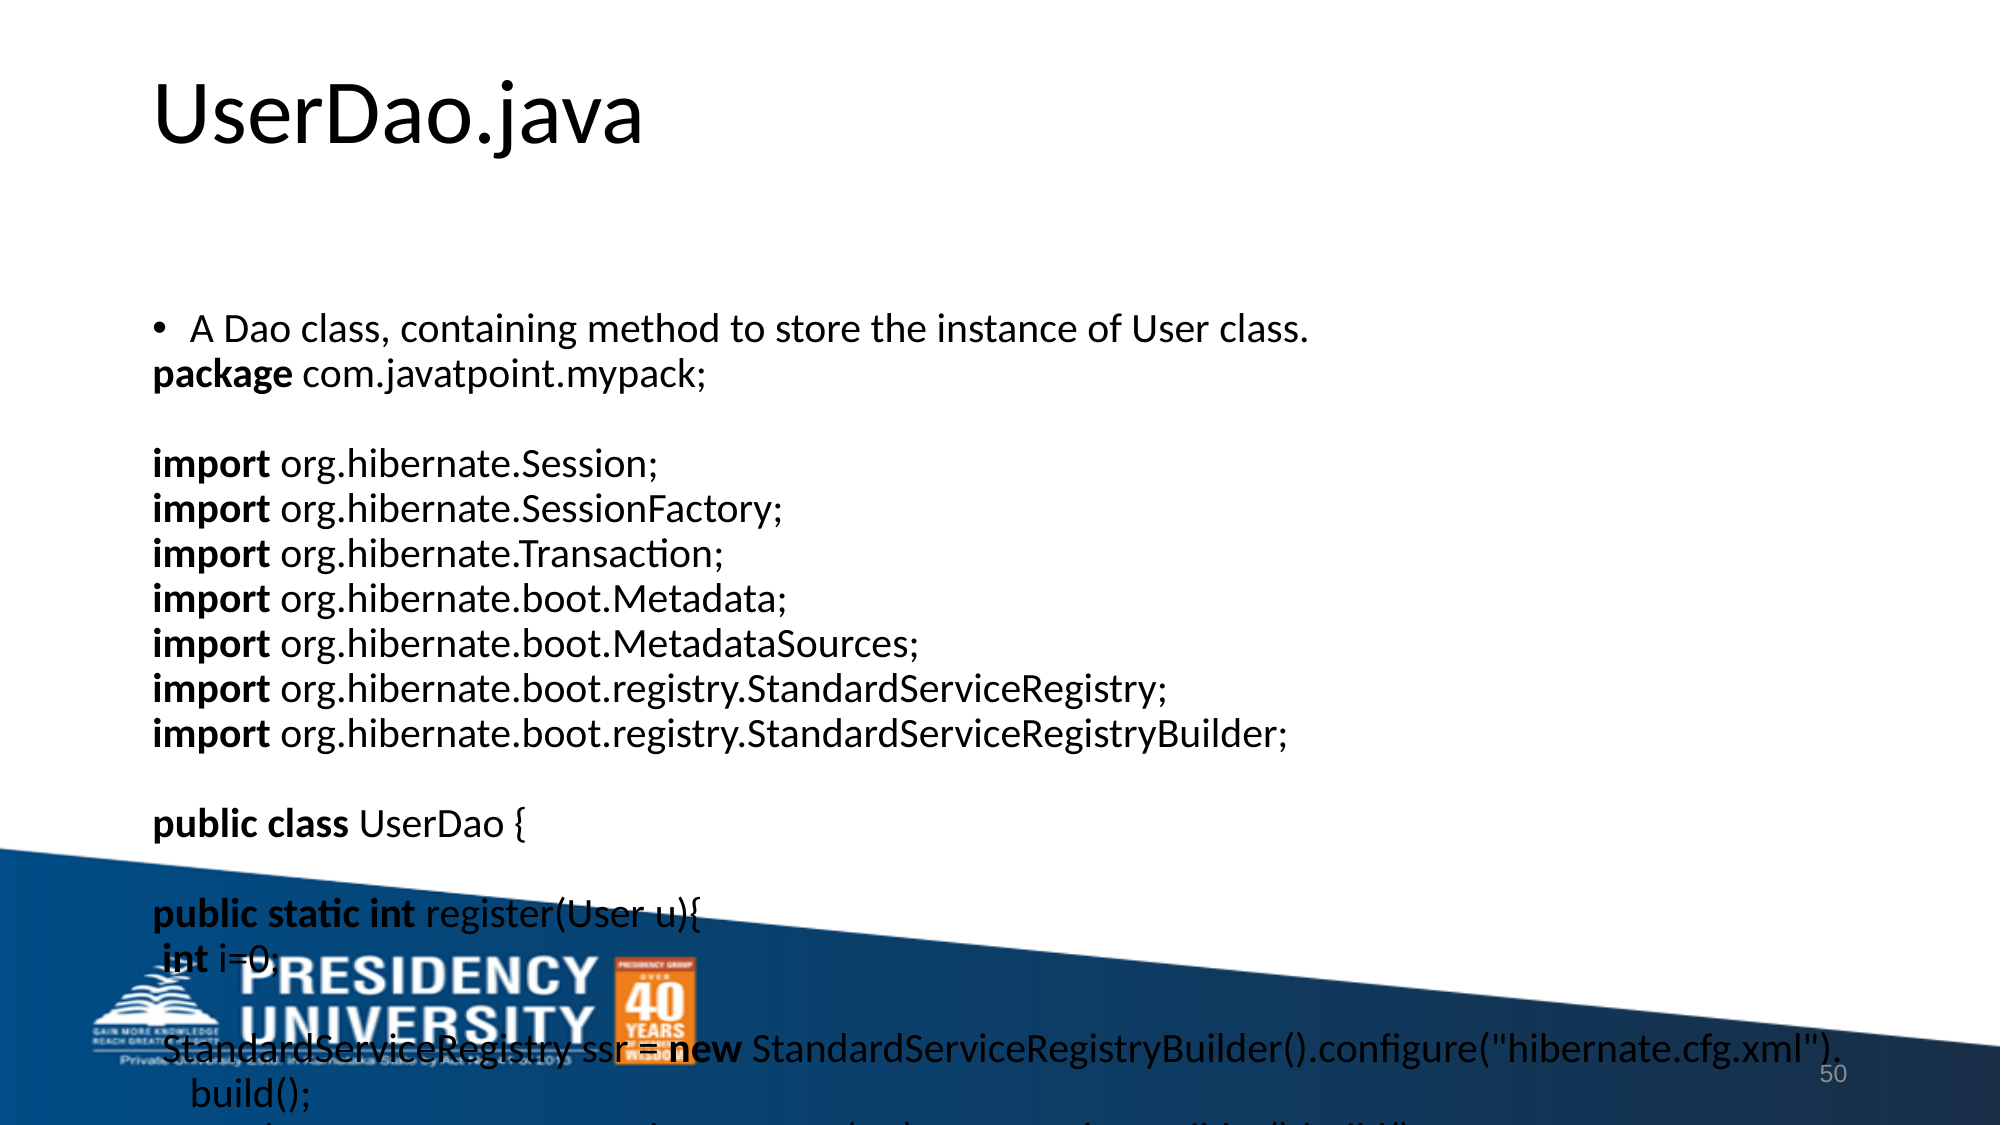

# UserDao.java
A Dao class, containing method to store the instance of User class.
package com.javatpoint.mypack;

import org.hibernate.Session;
import org.hibernate.SessionFactory;
import org.hibernate.Transaction;
import org.hibernate.boot.Metadata;
import org.hibernate.boot.MetadataSources;
import org.hibernate.boot.registry.StandardServiceRegistry;
import org.hibernate.boot.registry.StandardServiceRegistryBuilder;

public class UserDao {

public static int register(User u){
 int i=0;

 StandardServiceRegistry ssr = new StandardServiceRegistryBuilder().configure("hibernate.cfg.xml").build();
 Metadata meta = new MetadataSources(ssr).getMetadataBuilder().build();

SessionFactory factory = meta.getSessionFactoryBuilder().build();
Session session = factory.openSession();
Transaction t = session.beginTransaction();

i=(Integer)session.save(u);

t.commit();
session.close();

return i;

 }

50